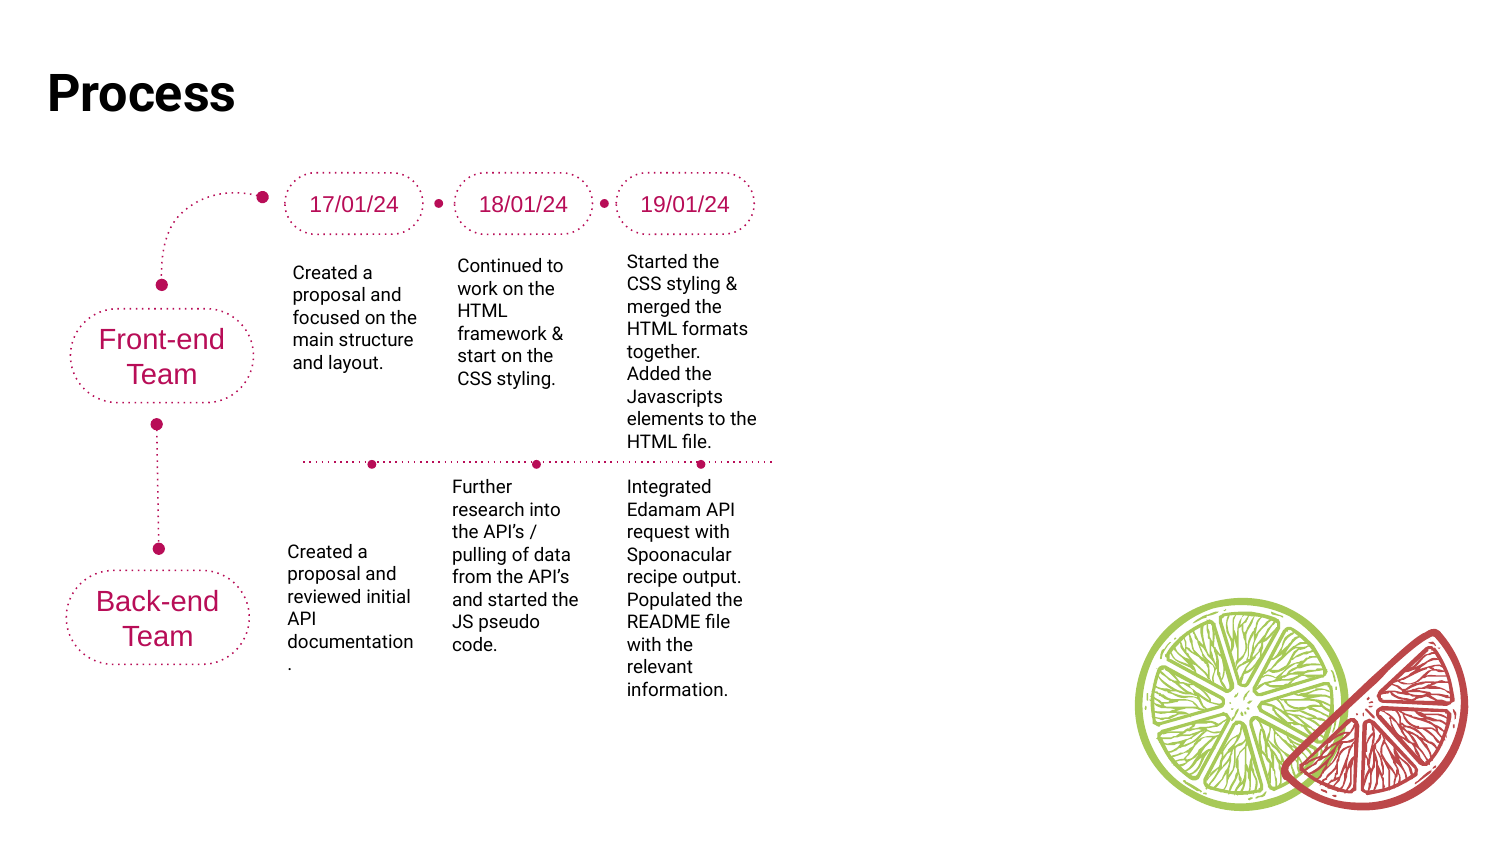

Process

17/01/24
18/01/24
19/01/24

Started the CSS styling & merged the HTML formats together. Added the Javascripts elements to the HTML file.
Continued to work on the HTML framework & start on the CSS styling.
Created a proposal and focused on the main structure and layout.

Front-end
Team

Further research into the API’s / pulling of data from the API’s and started the JS pseudo code.
Integrated Edamam API request with Spoonacular recipe output. Populated the README file with the relevant information.
Created a proposal and reviewed initial API documentation.

Back-end
Team